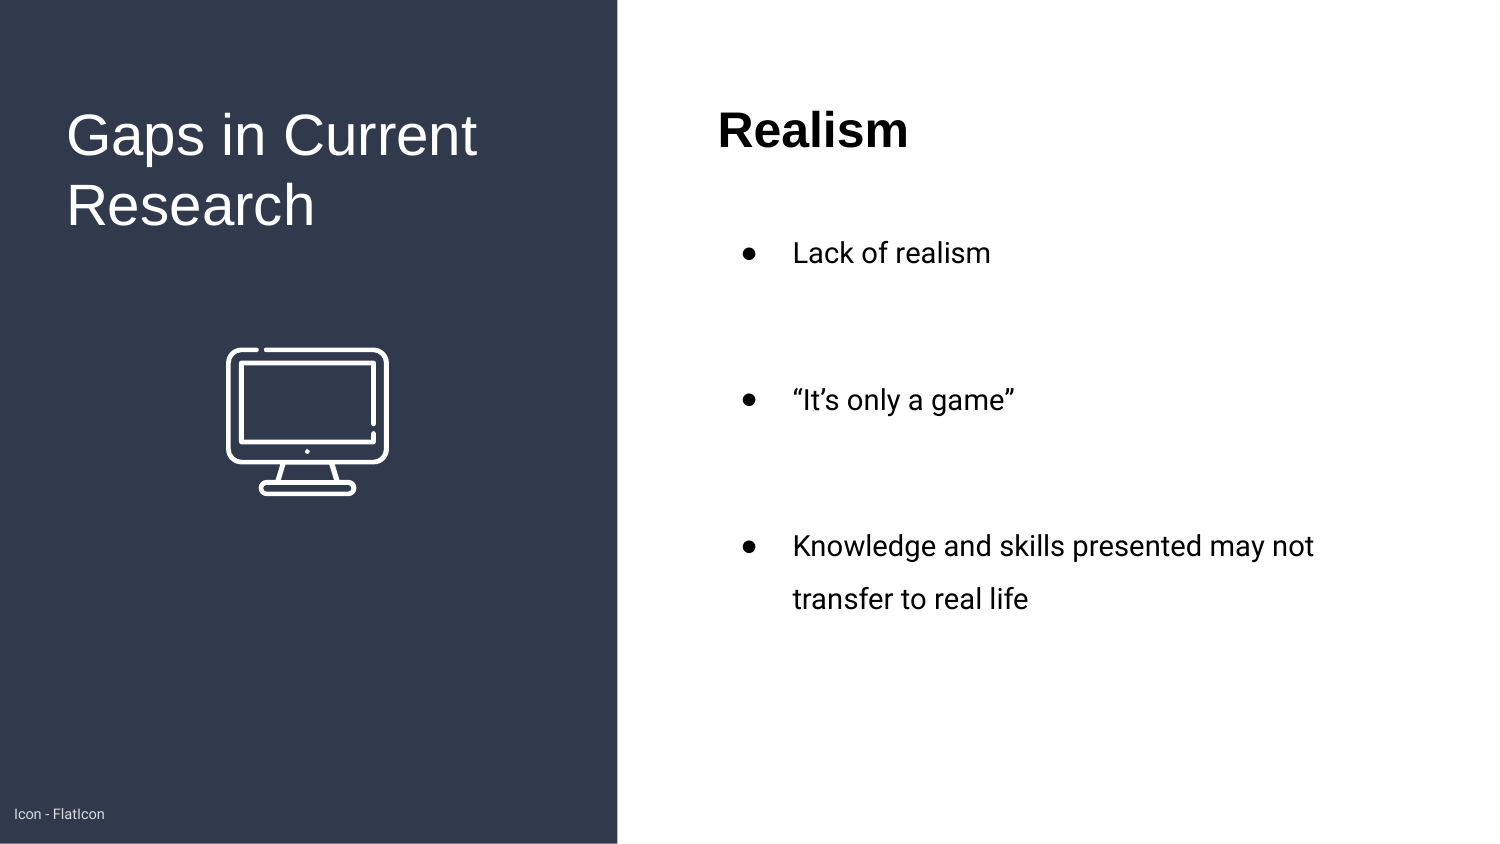

# Gaps in Current Research
Realism

Lack of realism

“It’s only a game”

Knowledge and skills presented may not transfer to real life

Icon - FlatIcon